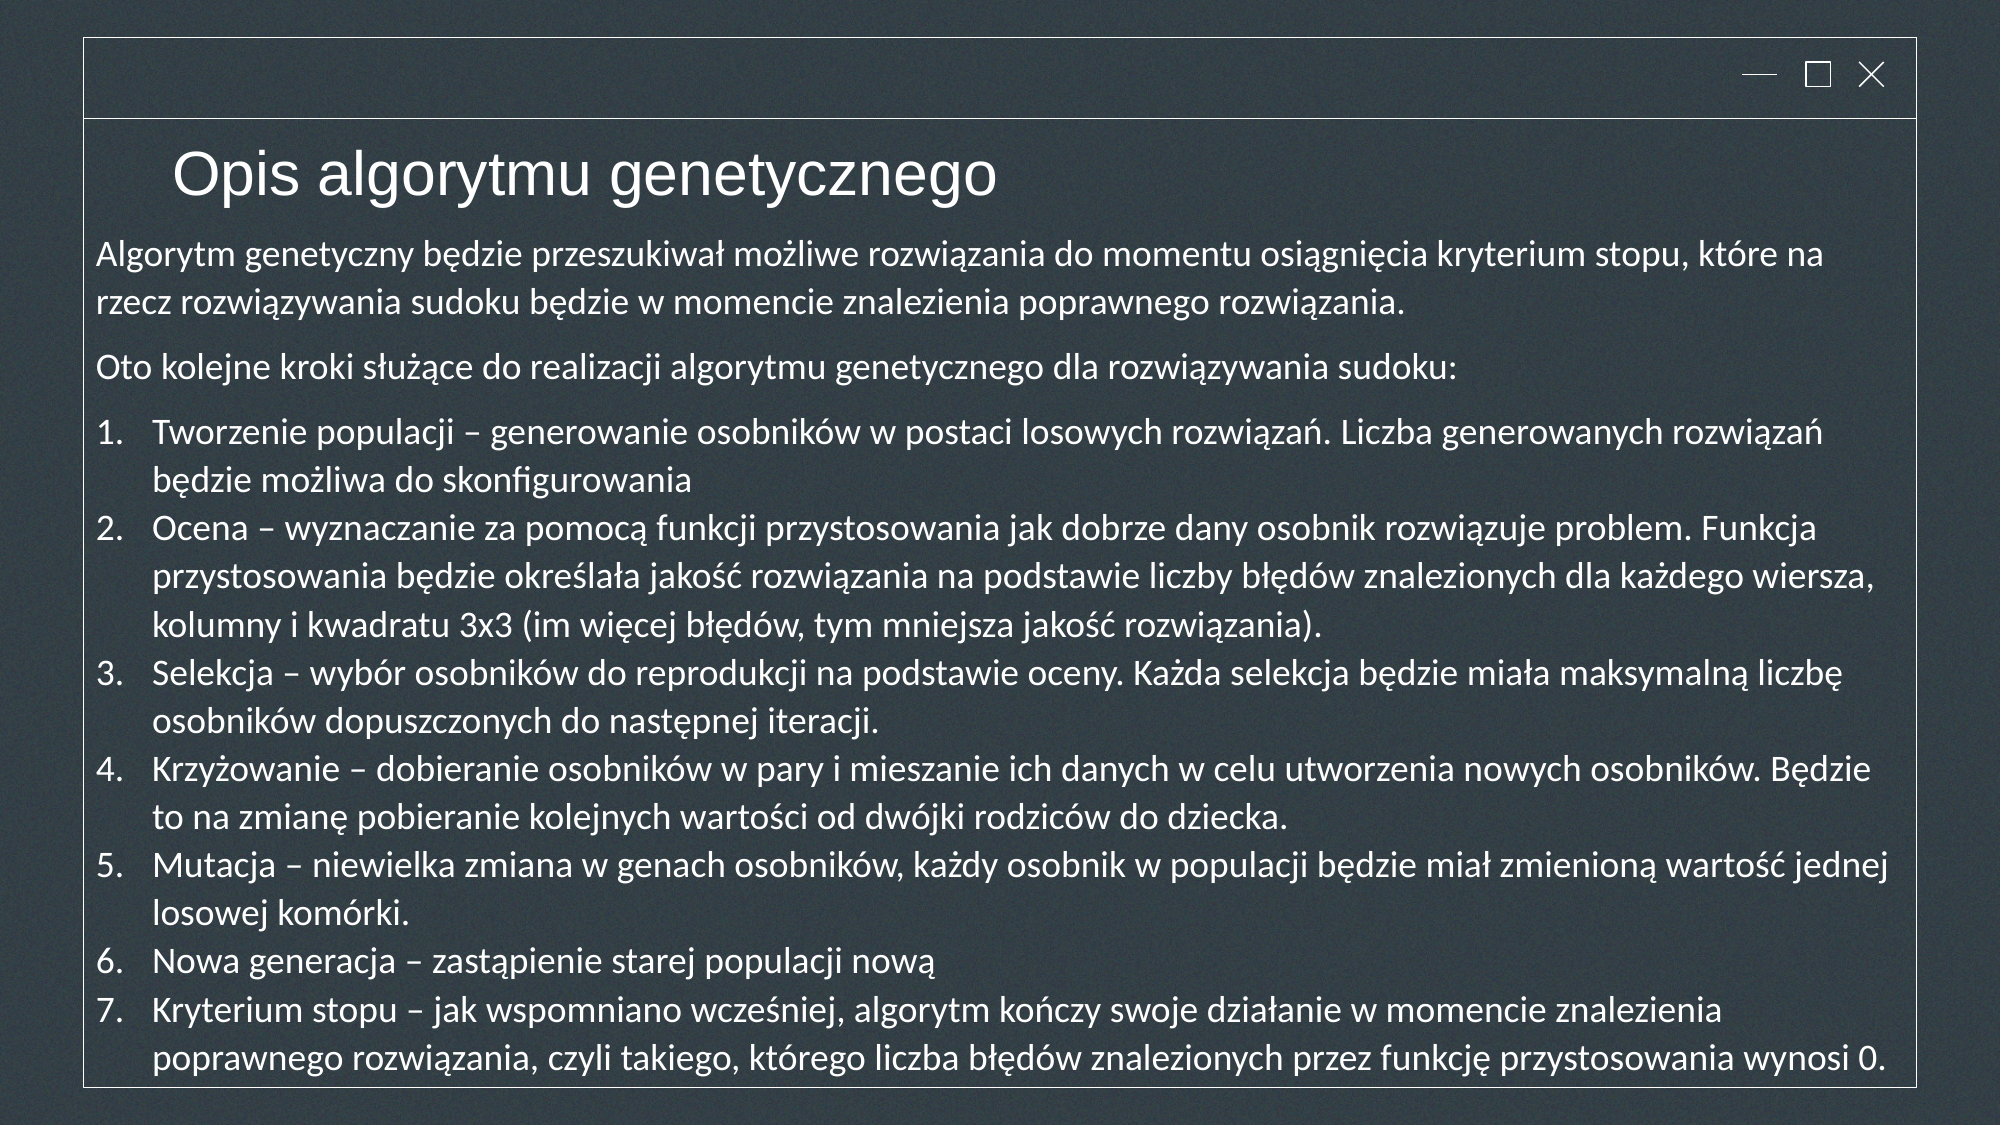

# Opis algorytmu genetycznego
Algorytm genetyczny będzie przeszukiwał możliwe rozwiązania do momentu osiągnięcia kryterium stopu, które na rzecz rozwiązywania sudoku będzie w momencie znalezienia poprawnego rozwiązania.
Oto kolejne kroki służące do realizacji algorytmu genetycznego dla rozwiązywania sudoku:
Tworzenie populacji – generowanie osobników w postaci losowych rozwiązań. Liczba generowanych rozwiązań będzie możliwa do skonfigurowania
Ocena – wyznaczanie za pomocą funkcji przystosowania jak dobrze dany osobnik rozwiązuje problem. Funkcja przystosowania będzie określała jakość rozwiązania na podstawie liczby błędów znalezionych dla każdego wiersza, kolumny i kwadratu 3x3 (im więcej błędów, tym mniejsza jakość rozwiązania).
Selekcja – wybór osobników do reprodukcji na podstawie oceny. Każda selekcja będzie miała maksymalną liczbę osobników dopuszczonych do następnej iteracji.
Krzyżowanie – dobieranie osobników w pary i mieszanie ich danych w celu utworzenia nowych osobników. Będzie to na zmianę pobieranie kolejnych wartości od dwójki rodziców do dziecka.
Mutacja – niewielka zmiana w genach osobników, każdy osobnik w populacji będzie miał zmienioną wartość jednej losowej komórki.
Nowa generacja – zastąpienie starej populacji nową
Kryterium stopu – jak wspomniano wcześniej, algorytm kończy swoje działanie w momencie znalezienia poprawnego rozwiązania, czyli takiego, którego liczba błędów znalezionych przez funkcję przystosowania wynosi 0.